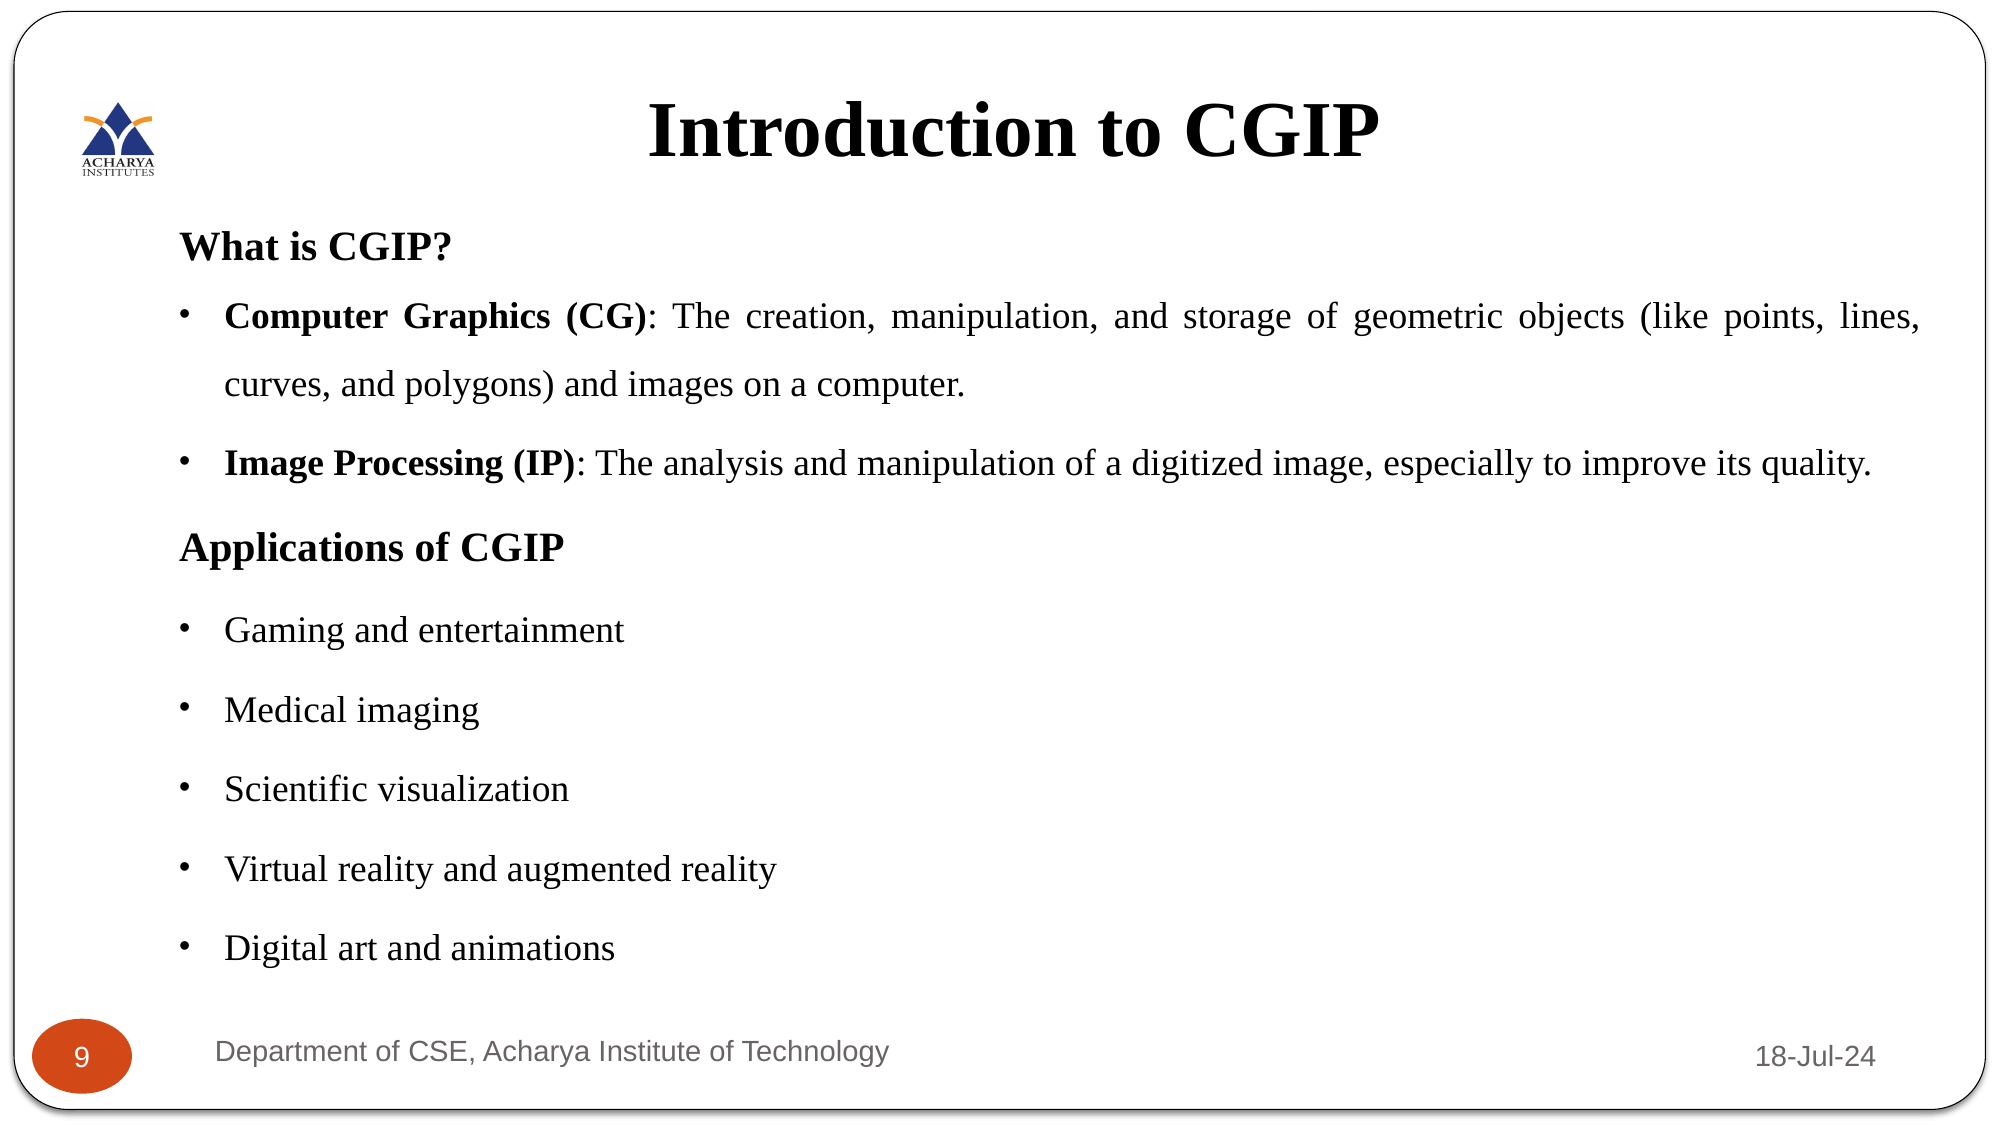

# Introduction to CGIP
What is CGIP?
Computer Graphics (CG): The creation, manipulation, and storage of geometric objects (like points, lines, curves, and polygons) and images on a computer.
Image Processing (IP): The analysis and manipulation of a digitized image, especially to improve its quality.
Applications of CGIP
Gaming and entertainment
Medical imaging
Scientific visualization
Virtual reality and augmented reality
Digital art and animations

Department of CSE, Acharya Institute of Technology
18-Jul-24
9